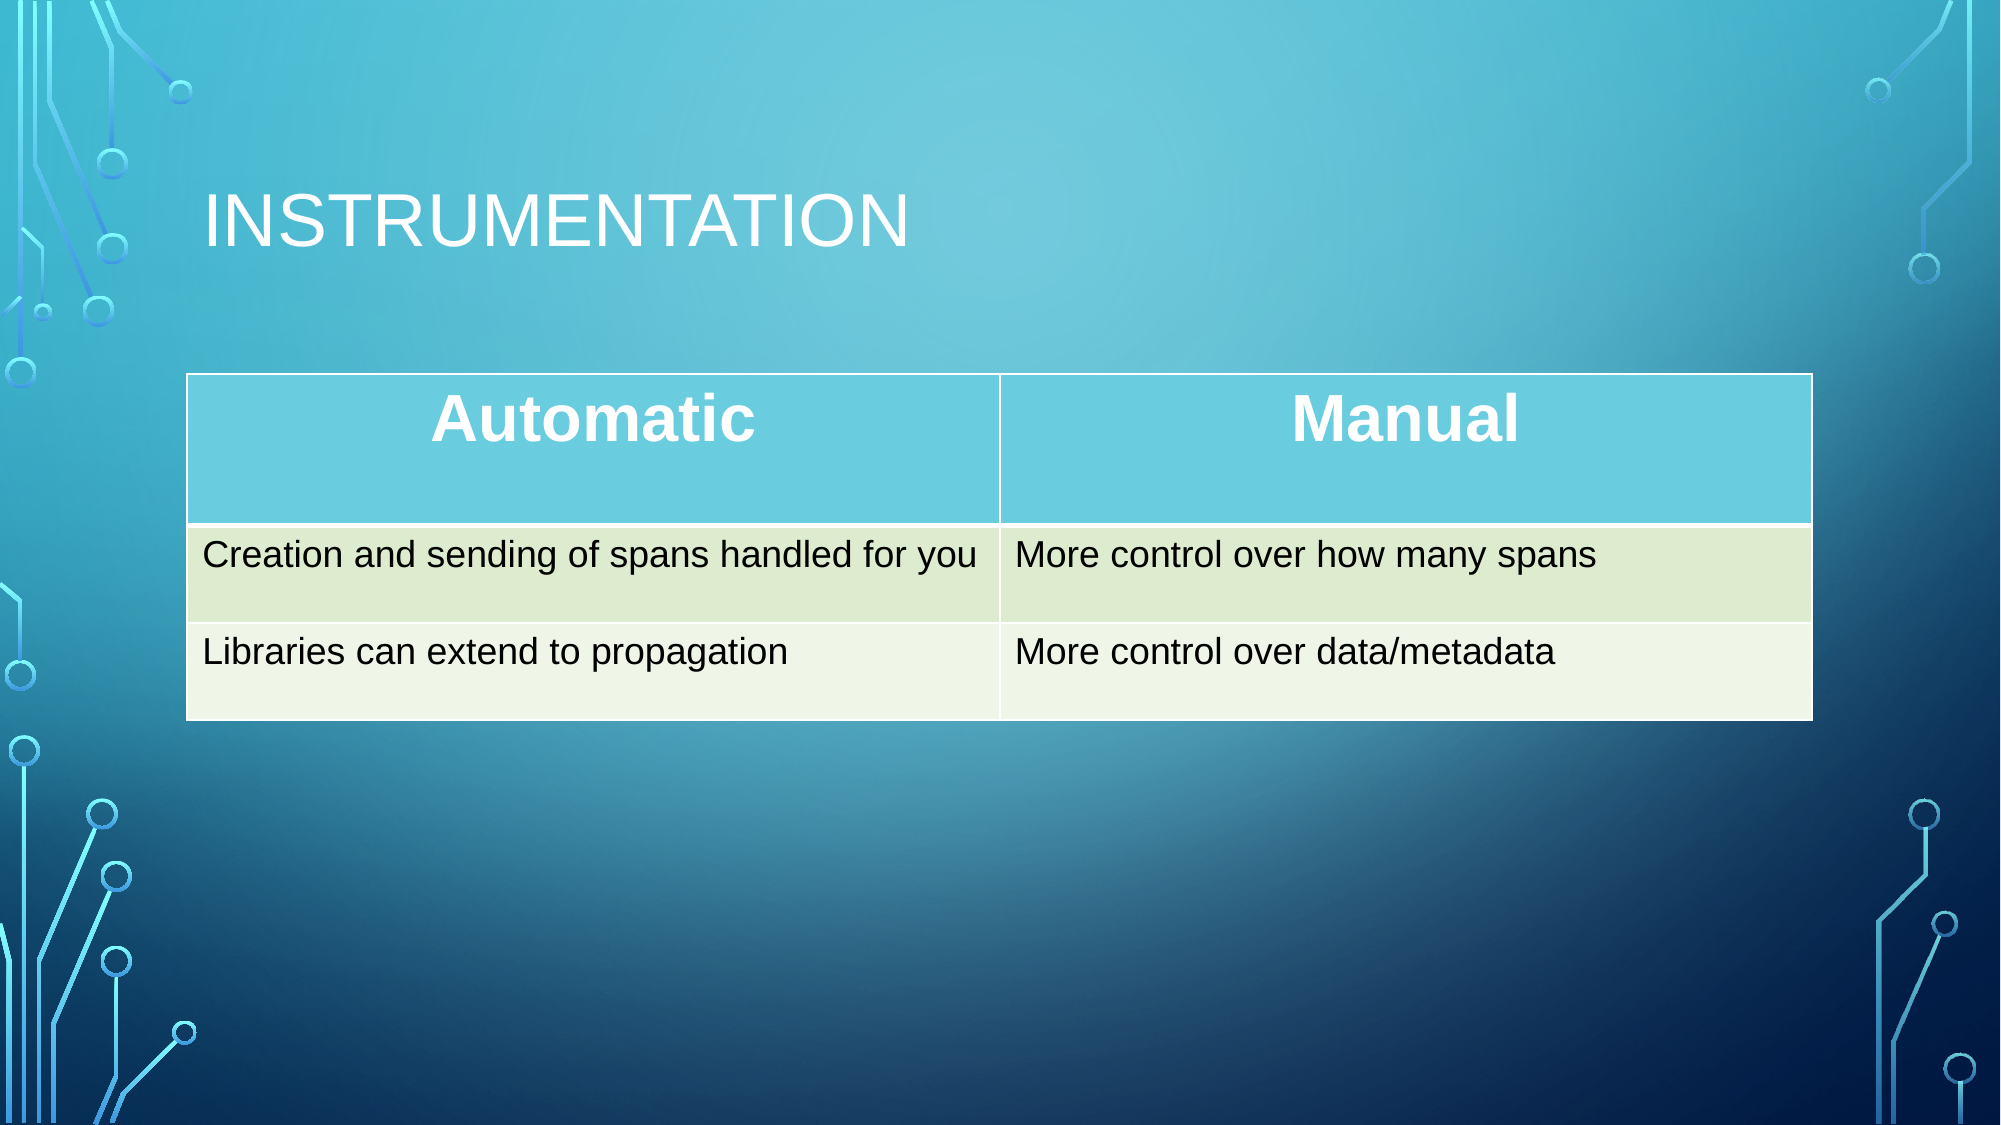

# Instrumentation
| Automatic | Manual |
| --- | --- |
| Creation and sending of spans handled for you | More control over how many spans |
| Libraries can extend to propagation | More control over data/metadata |